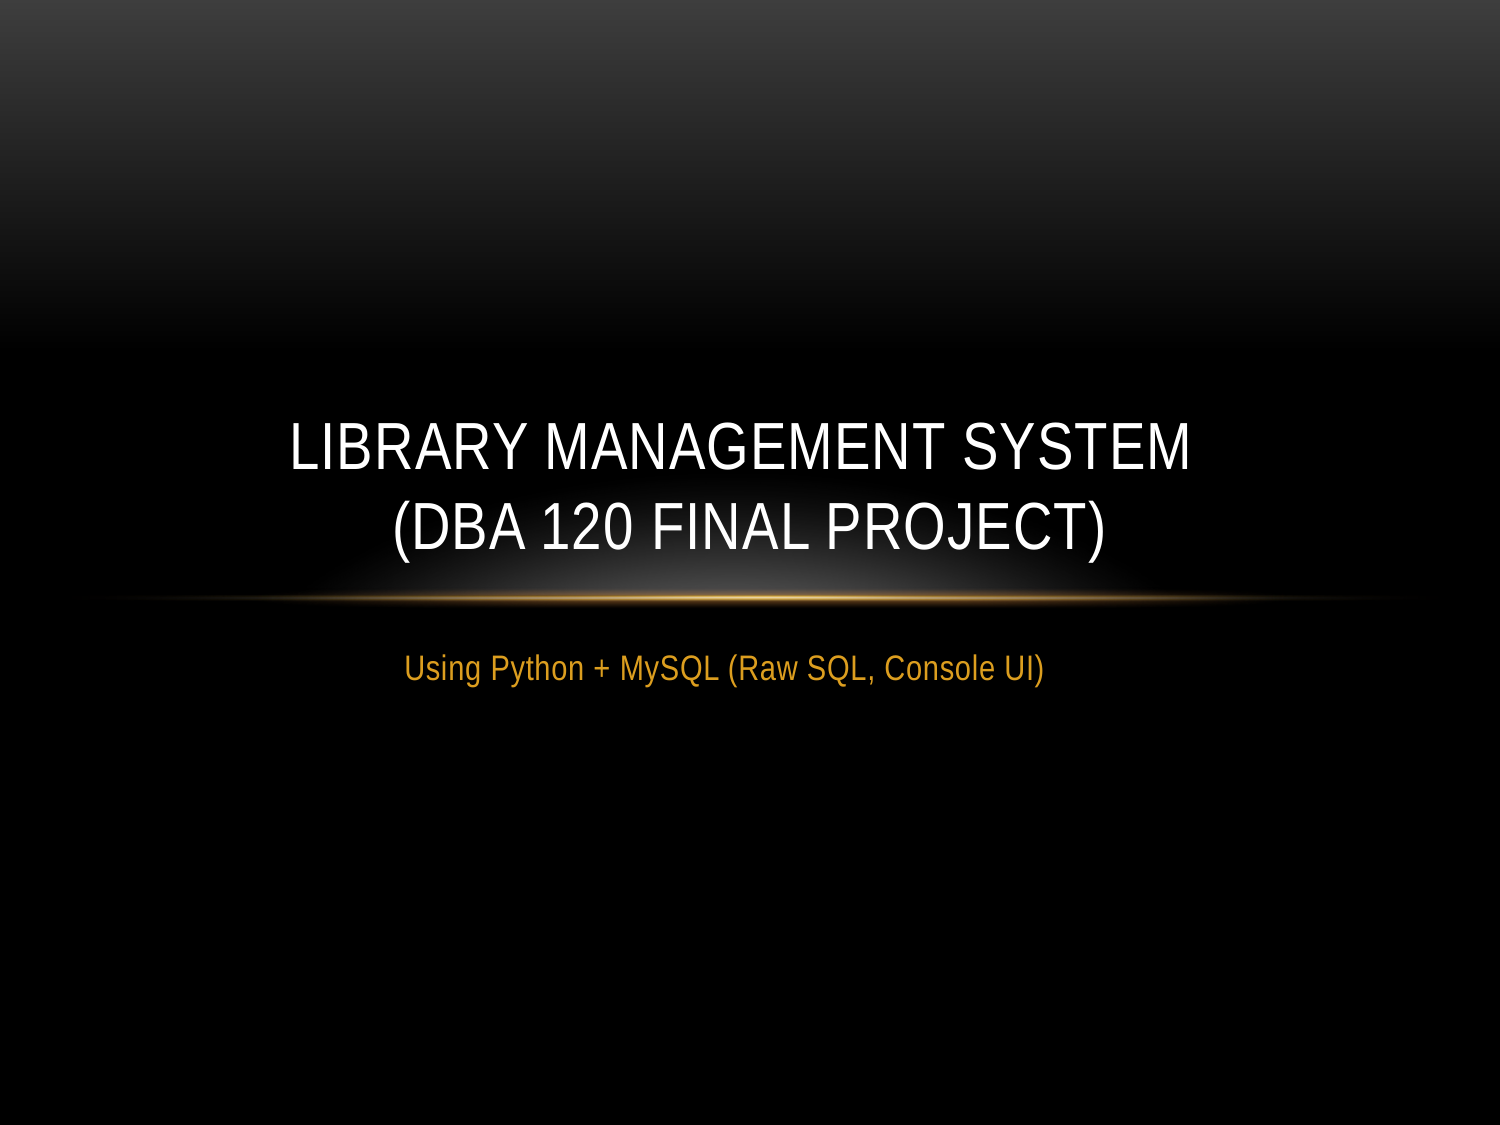

# Library Management System (DBA 120 Final Project)
Using Python + MySQL (Raw SQL, Console UI)